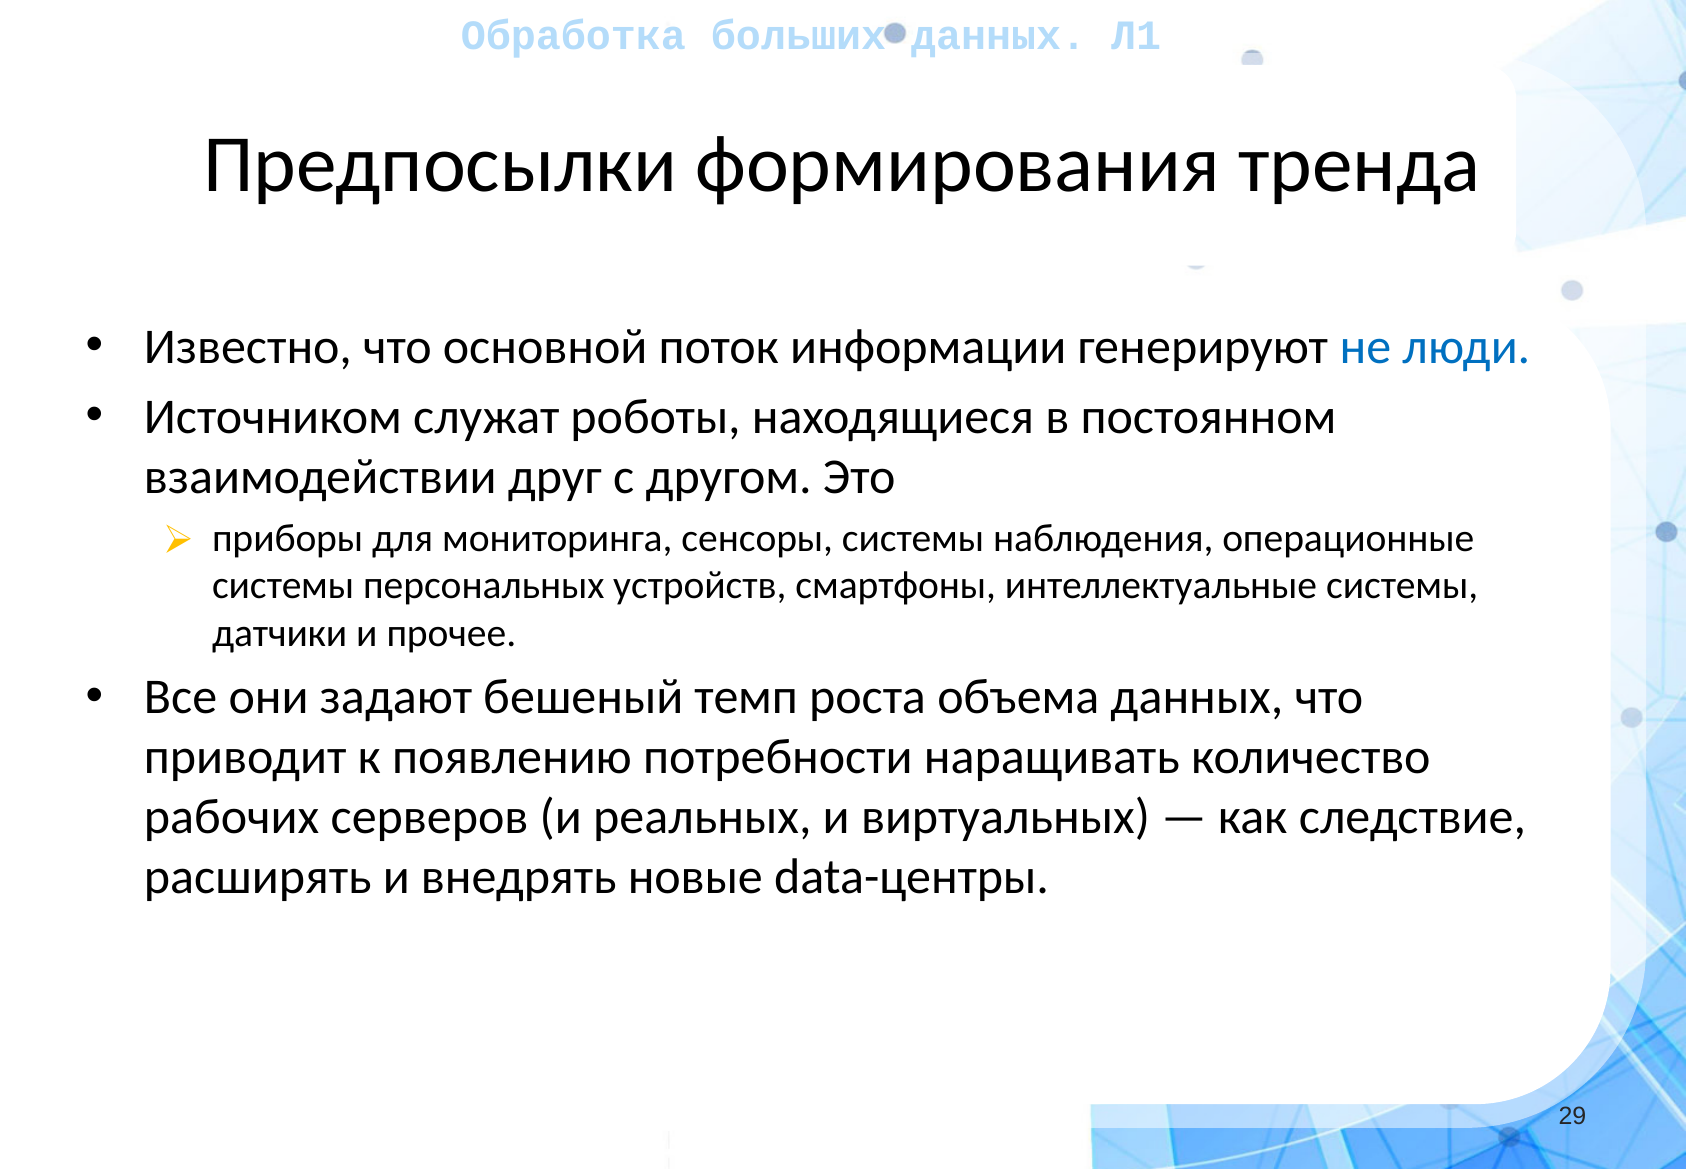

Обработка больших данных. Л1

Предпосылки формирования тренда
Известно, что основной поток информации генерируют не люди.
Источником служат роботы, находящиеся в постоянном взаимодействии друг с другом. Это
приборы для мониторинга, сенсоры, системы наблюдения, операционные системы персональных устройств, смартфоны, интеллектуальные системы, датчики и прочее.
Все они задают бешеный темп роста объема данных, что приводит к появлению потребности наращивать количество рабочих серверов (и реальных, и виртуальных) — как следствие, расширять и внедрять новые data-центры.
29